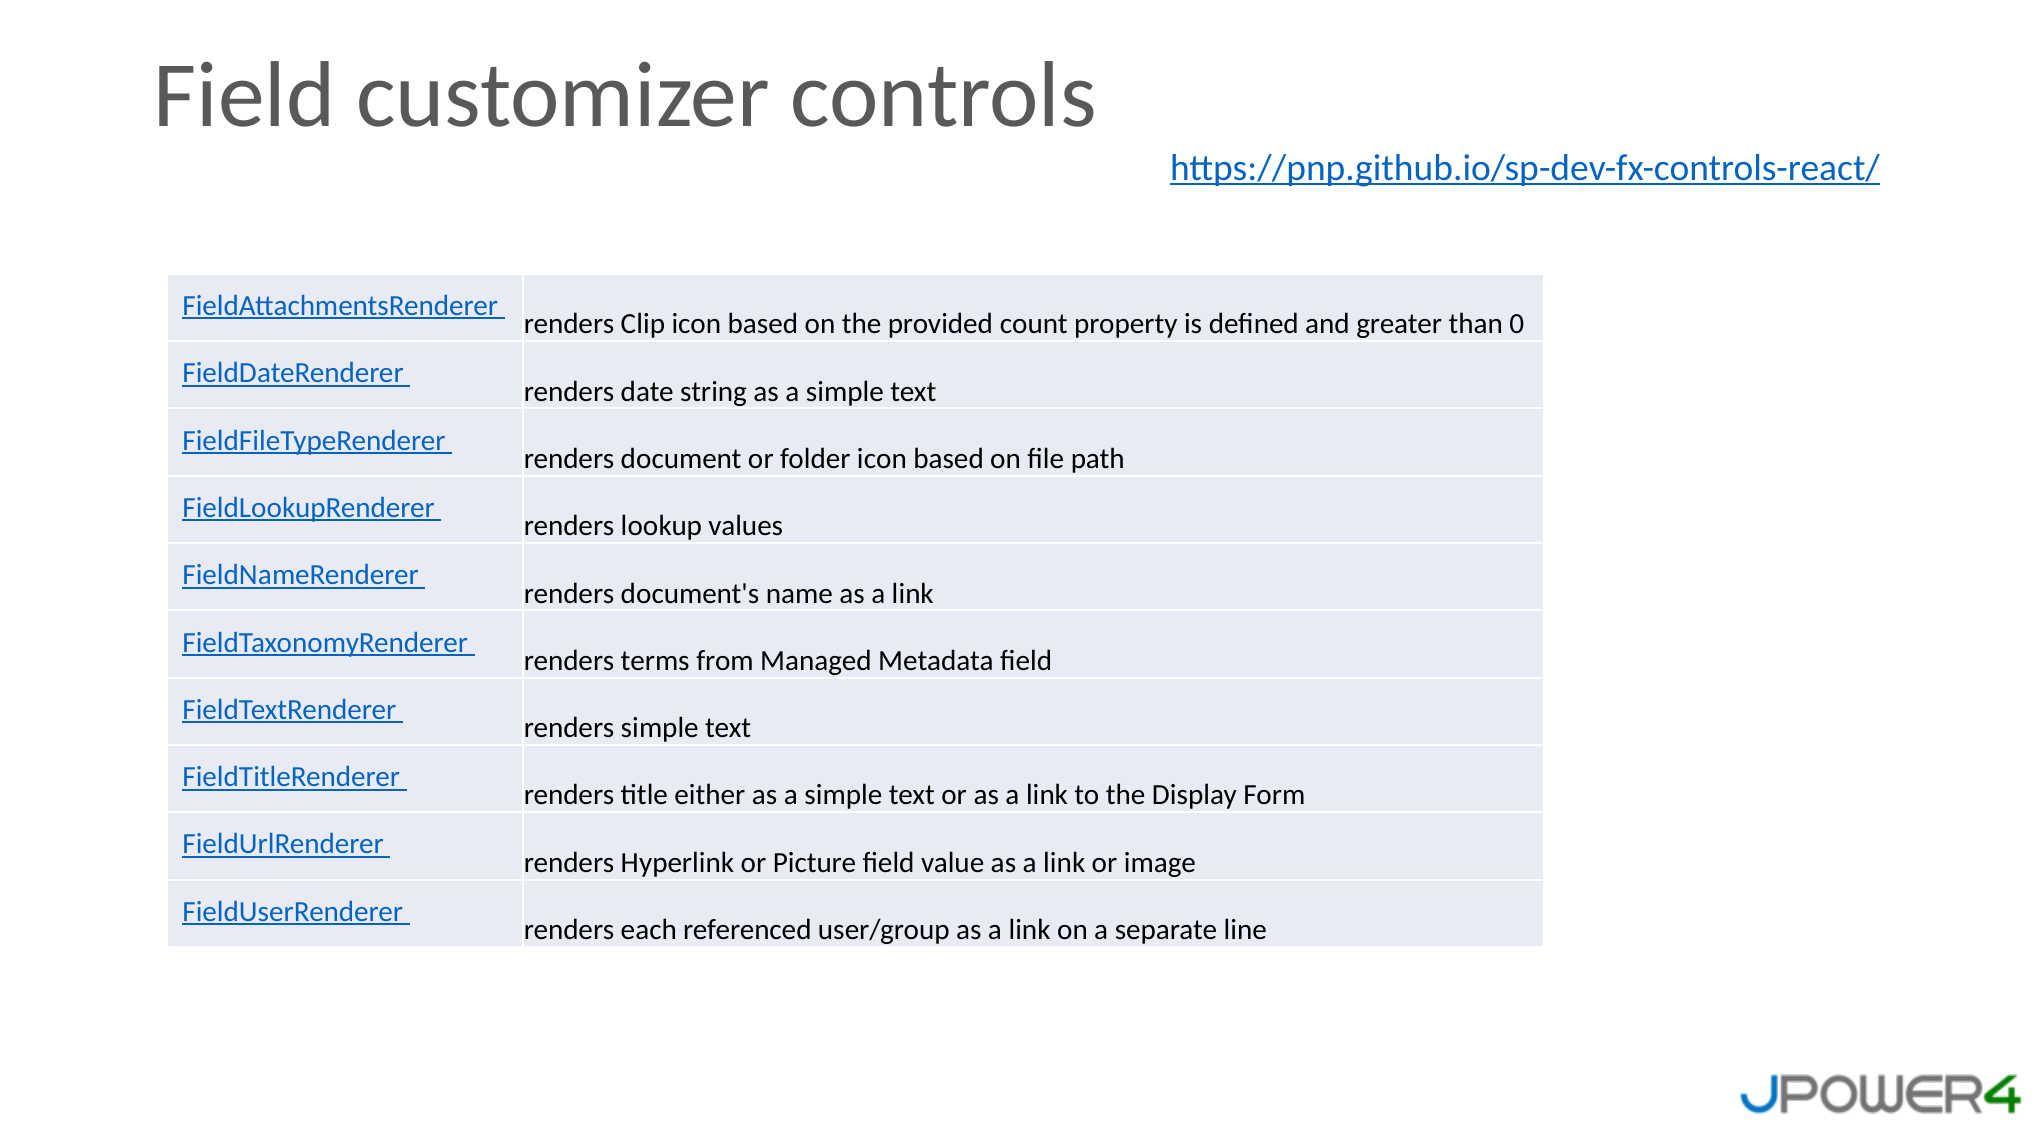

Field customizer controls
https://pnp.github.io/sp-dev-fx-controls-react/
| FieldAttachmentsRenderer | renders Clip icon based on the provided count property is defined and greater than 0 |
| --- | --- |
| FieldDateRenderer | renders date string as a simple text |
| FieldFileTypeRenderer | renders document or folder icon based on file path |
| FieldLookupRenderer | renders lookup values |
| FieldNameRenderer | renders document's name as a link |
| FieldTaxonomyRenderer | renders terms from Managed Metadata field |
| FieldTextRenderer | renders simple text |
| FieldTitleRenderer | renders title either as a simple text or as a link to the Display Form |
| FieldUrlRenderer | renders Hyperlink or Picture field value as a link or image |
| FieldUserRenderer | renders each referenced user/group as a link on a separate line |